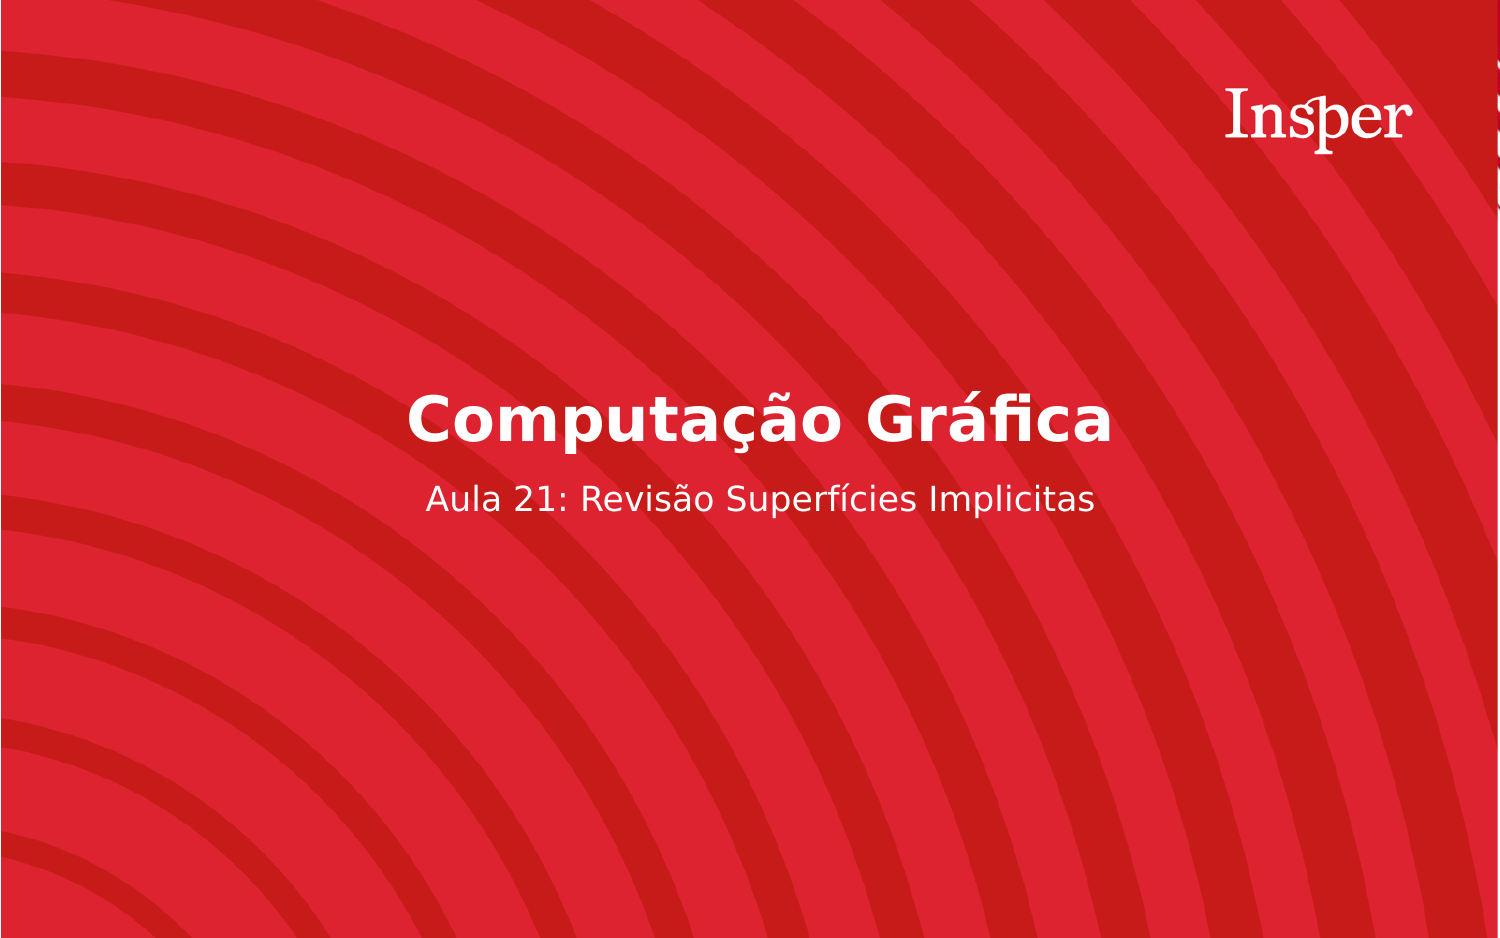

Computação Gráfica
Aula 21: Revisão Superfícies Implicitas